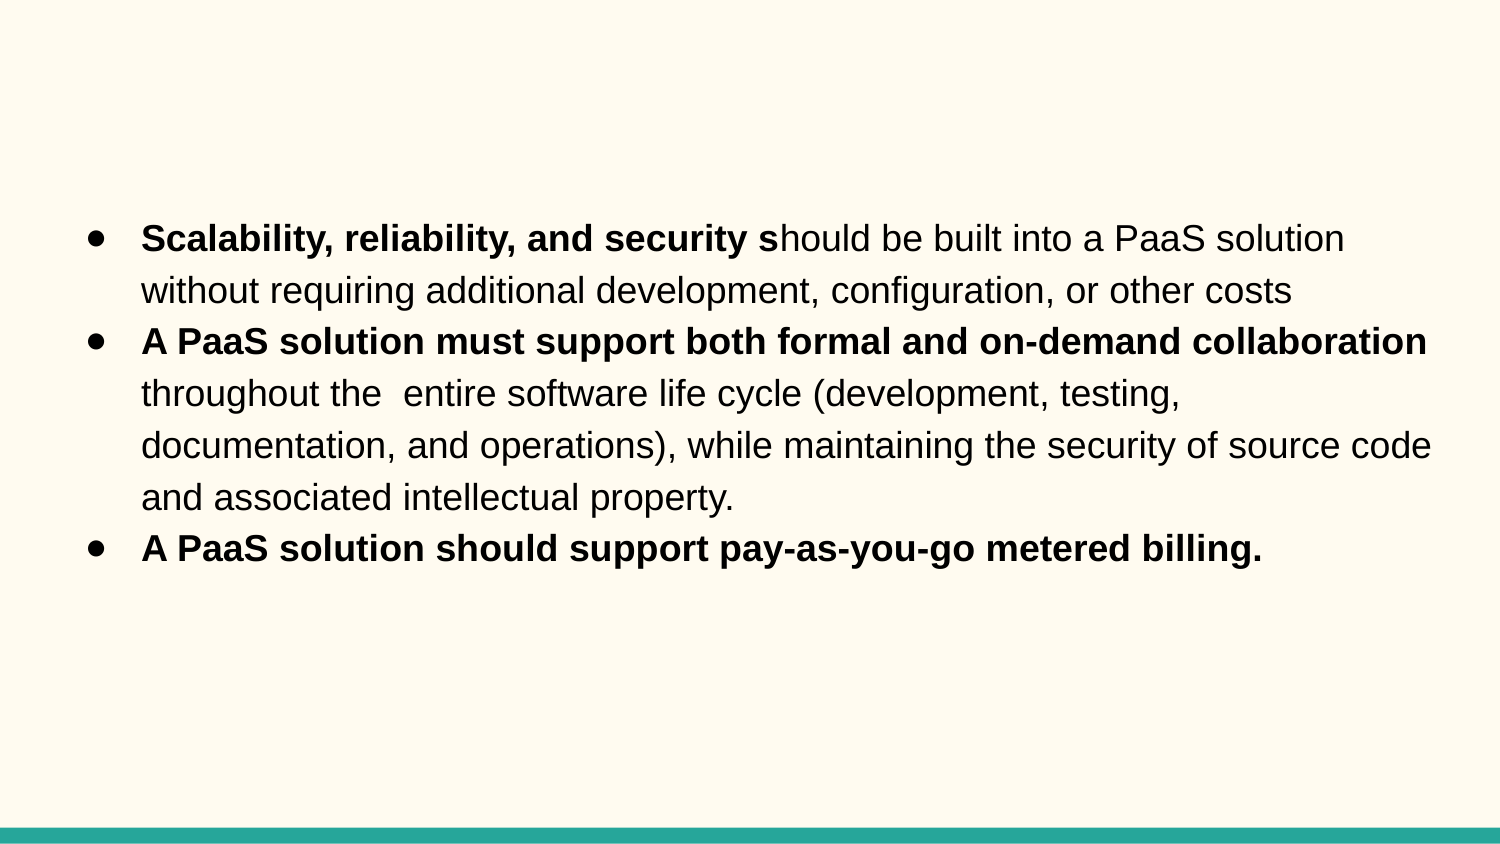

#
Scalability, reliability, and security should be built into a PaaS solution without requiring additional development, configuration, or other costs
A PaaS solution must support both formal and on-demand collaboration throughout the  entire software life cycle (development, testing, documentation, and operations), while maintaining the security of source code and associated intellectual property.
A PaaS solution should support pay-as-you-go metered billing.